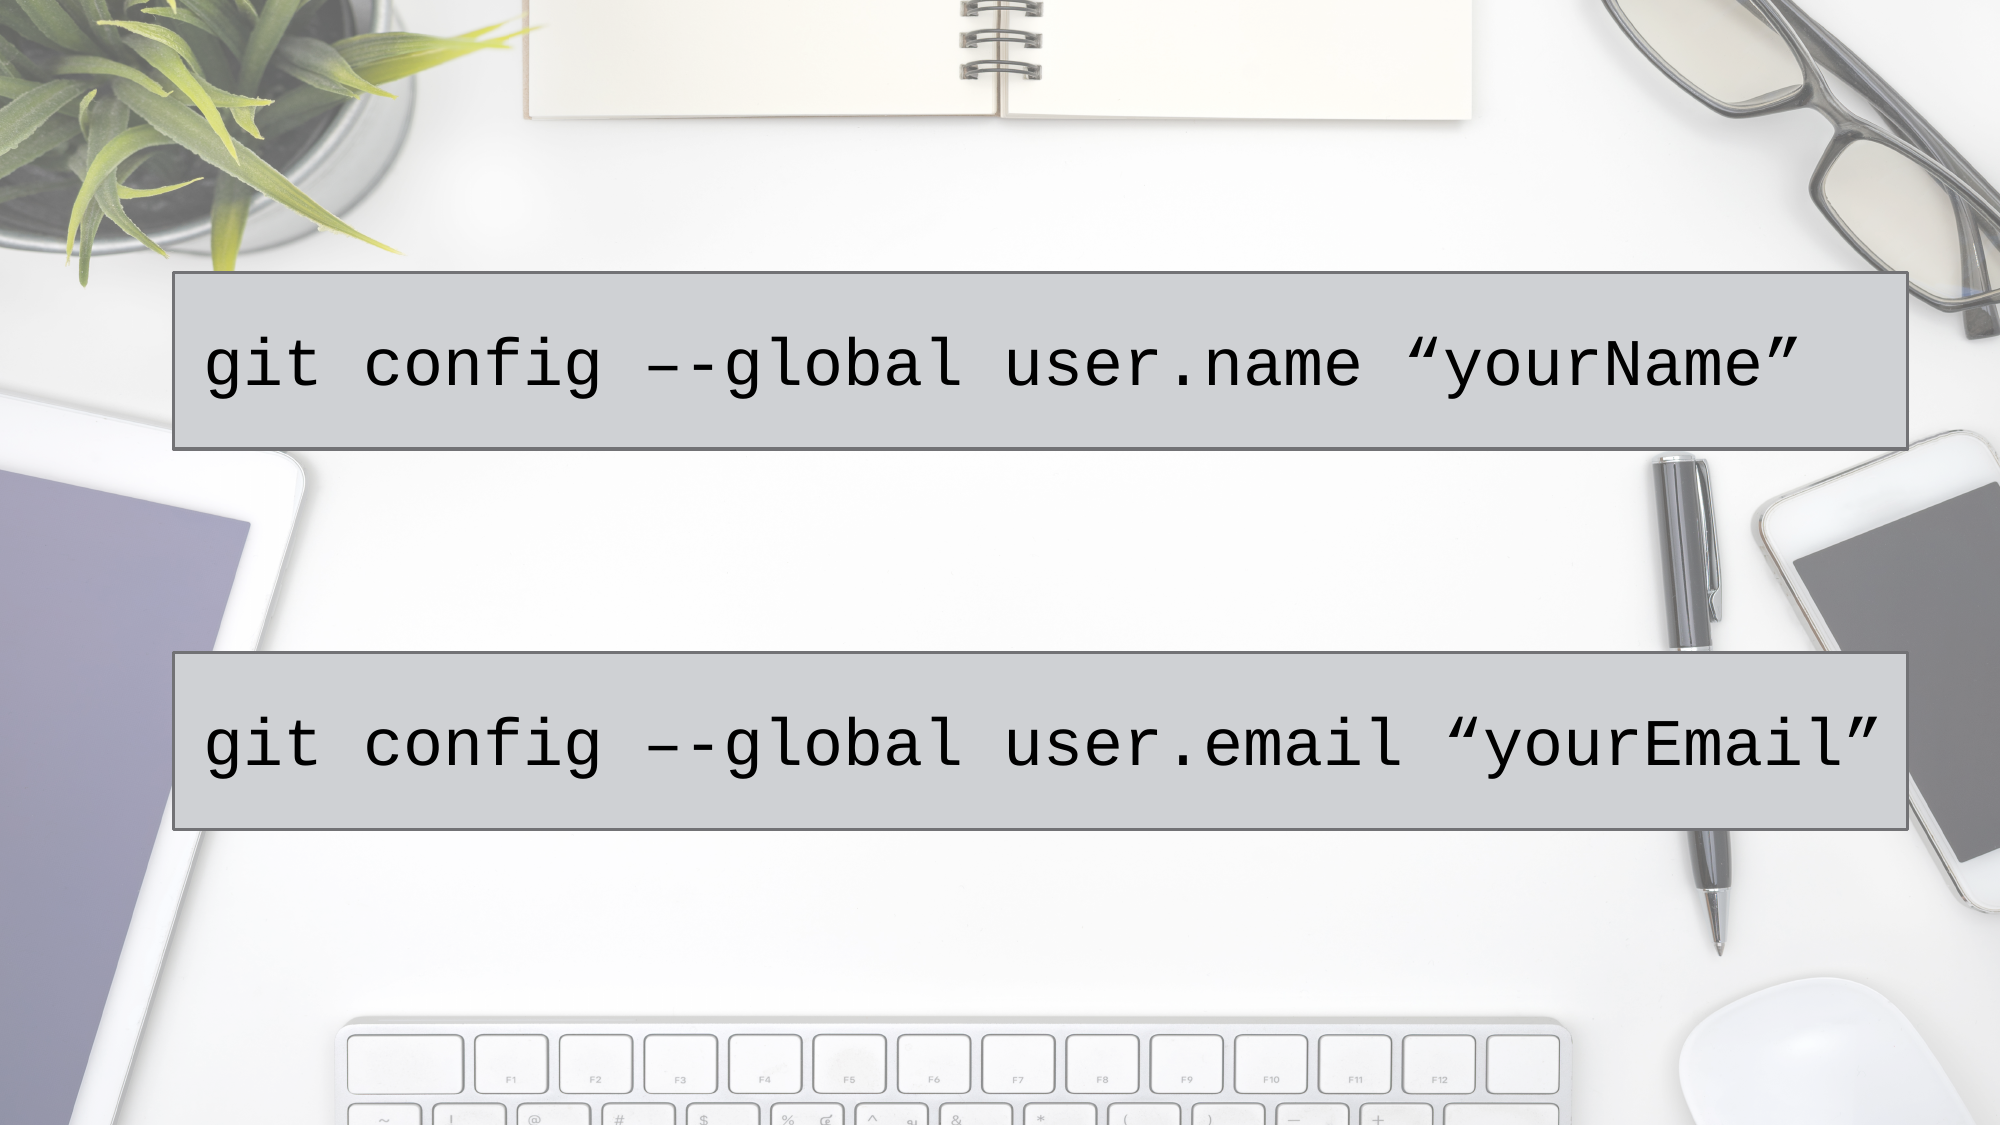

git config –-global user.name “yourName”
git config –-global user.email “yourEmail”